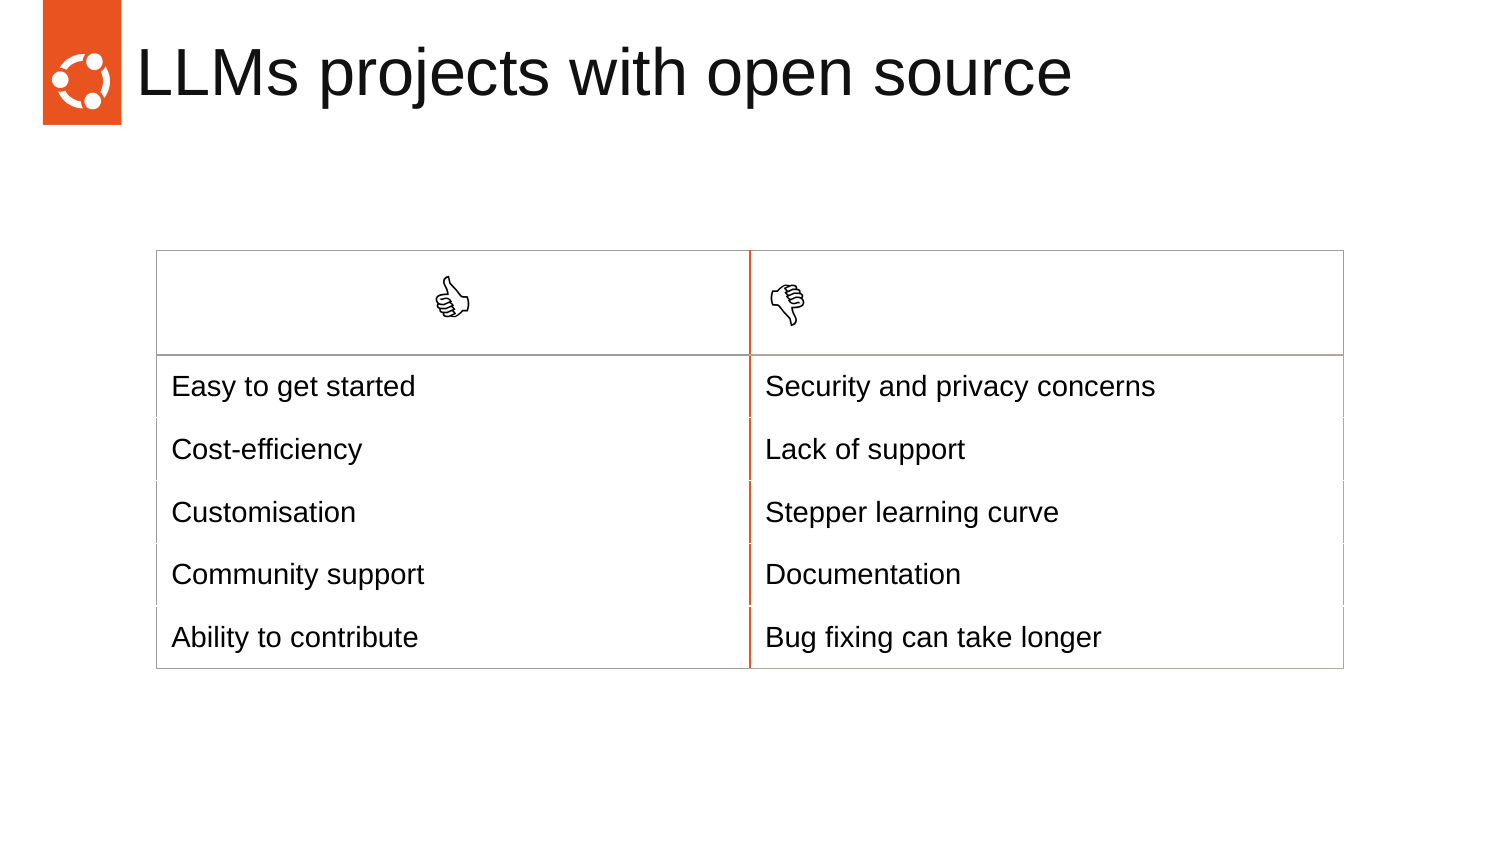

# LLMs projects with open source
| 👍 | 👎 |
| --- | --- |
| Easy to get started | Security and privacy concerns |
| Cost-efficiency | Lack of support |
| Customisation | Stepper learning curve |
| Community support | Documentation |
| Ability to contribute | Bug fixing can take longer |